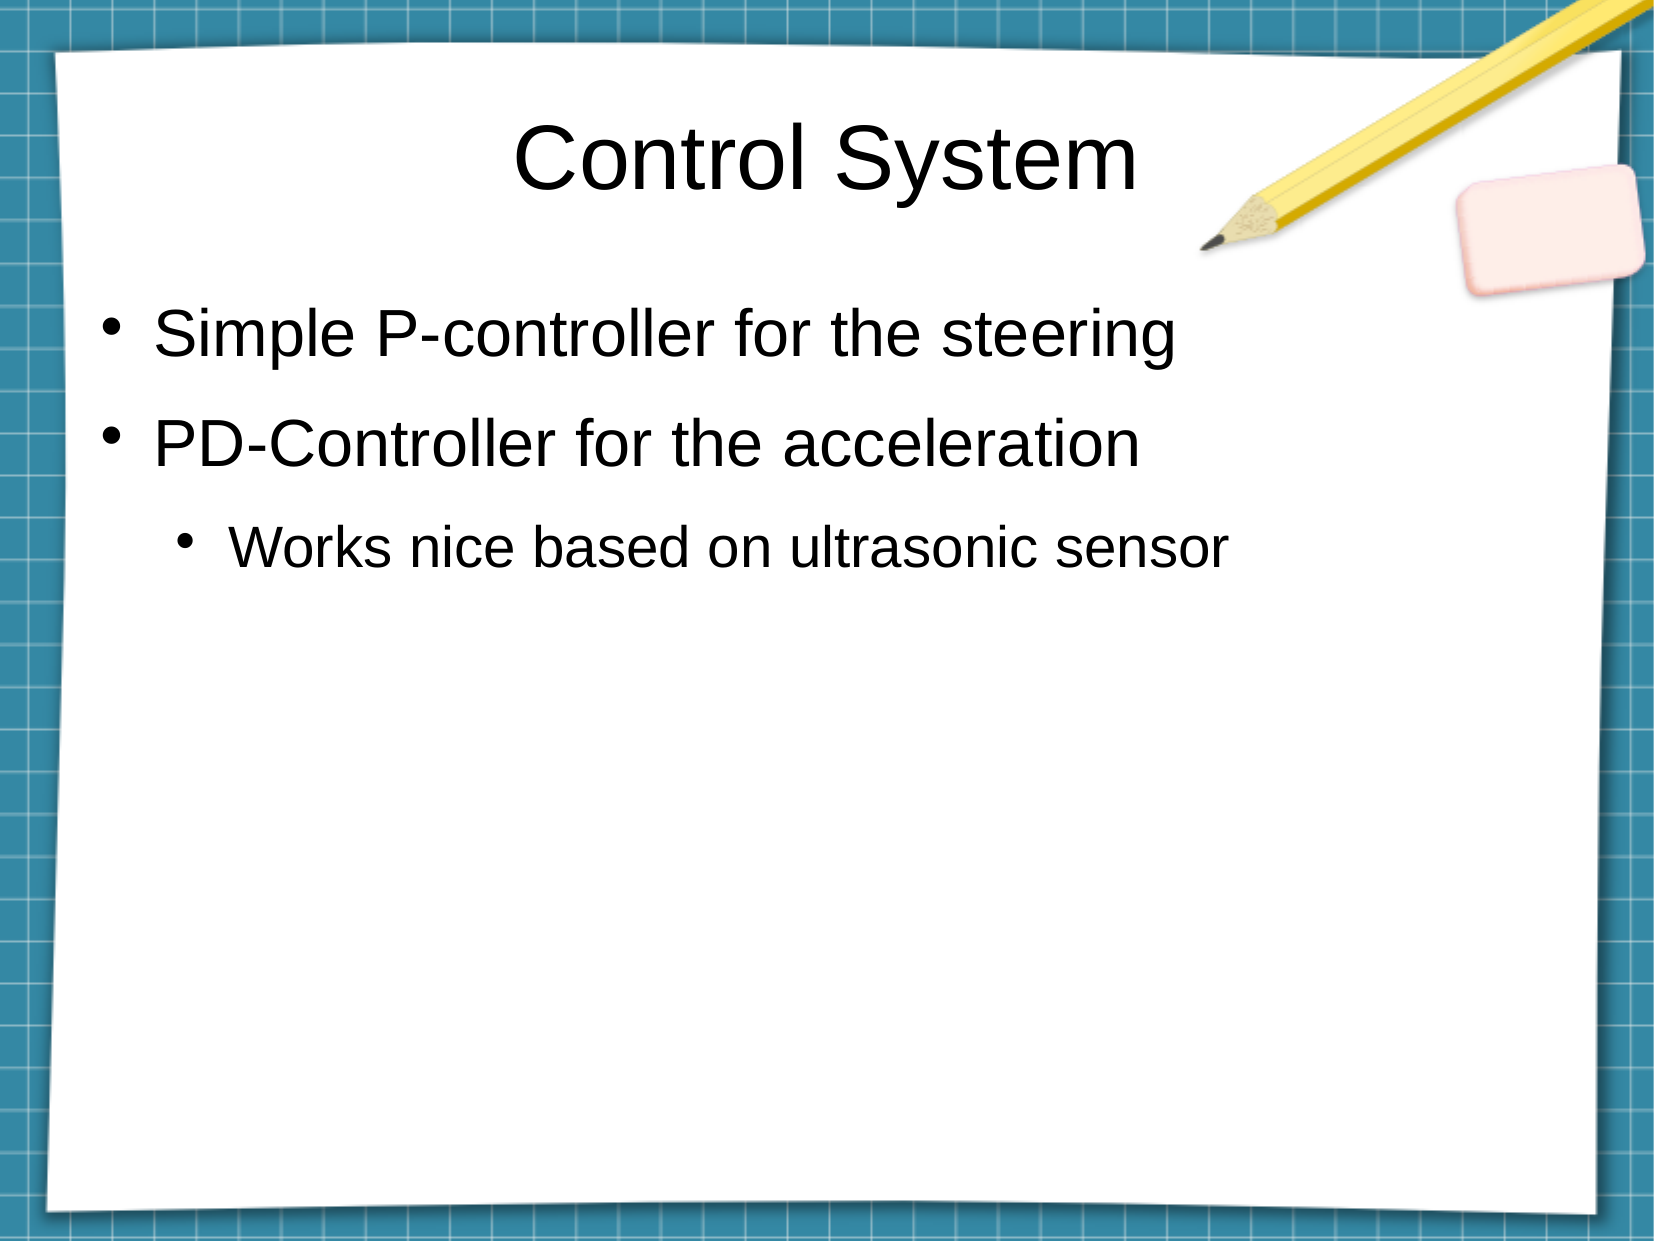

Control System
Simple P-controller for the steering
PD-Controller for the acceleration
Works nice based on ultrasonic sensor